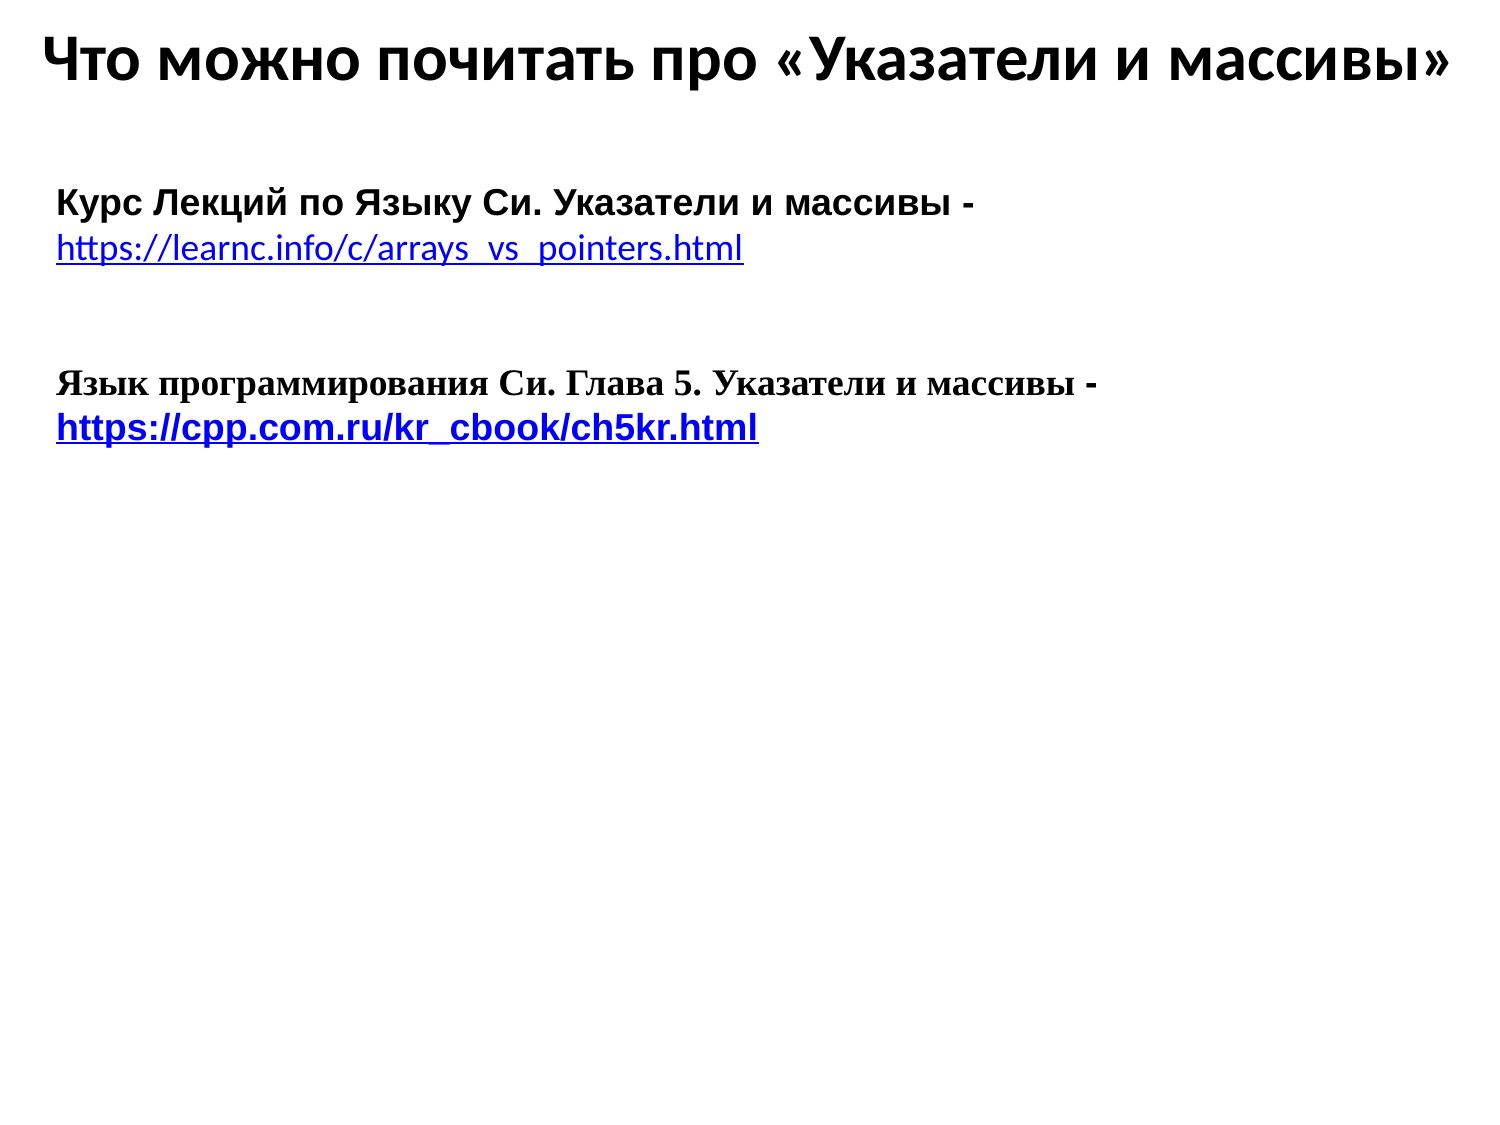

# Что можно почитать про «Указатели и массивы»

Курс Лекций по Языку Си. Указатели и массивы - https://learnc.info/c/arrays_vs_pointers.html

Язык программирования Си. Глава 5. Указатели и массивы - https://cpp.com.ru/kr_cbook/ch5kr.html